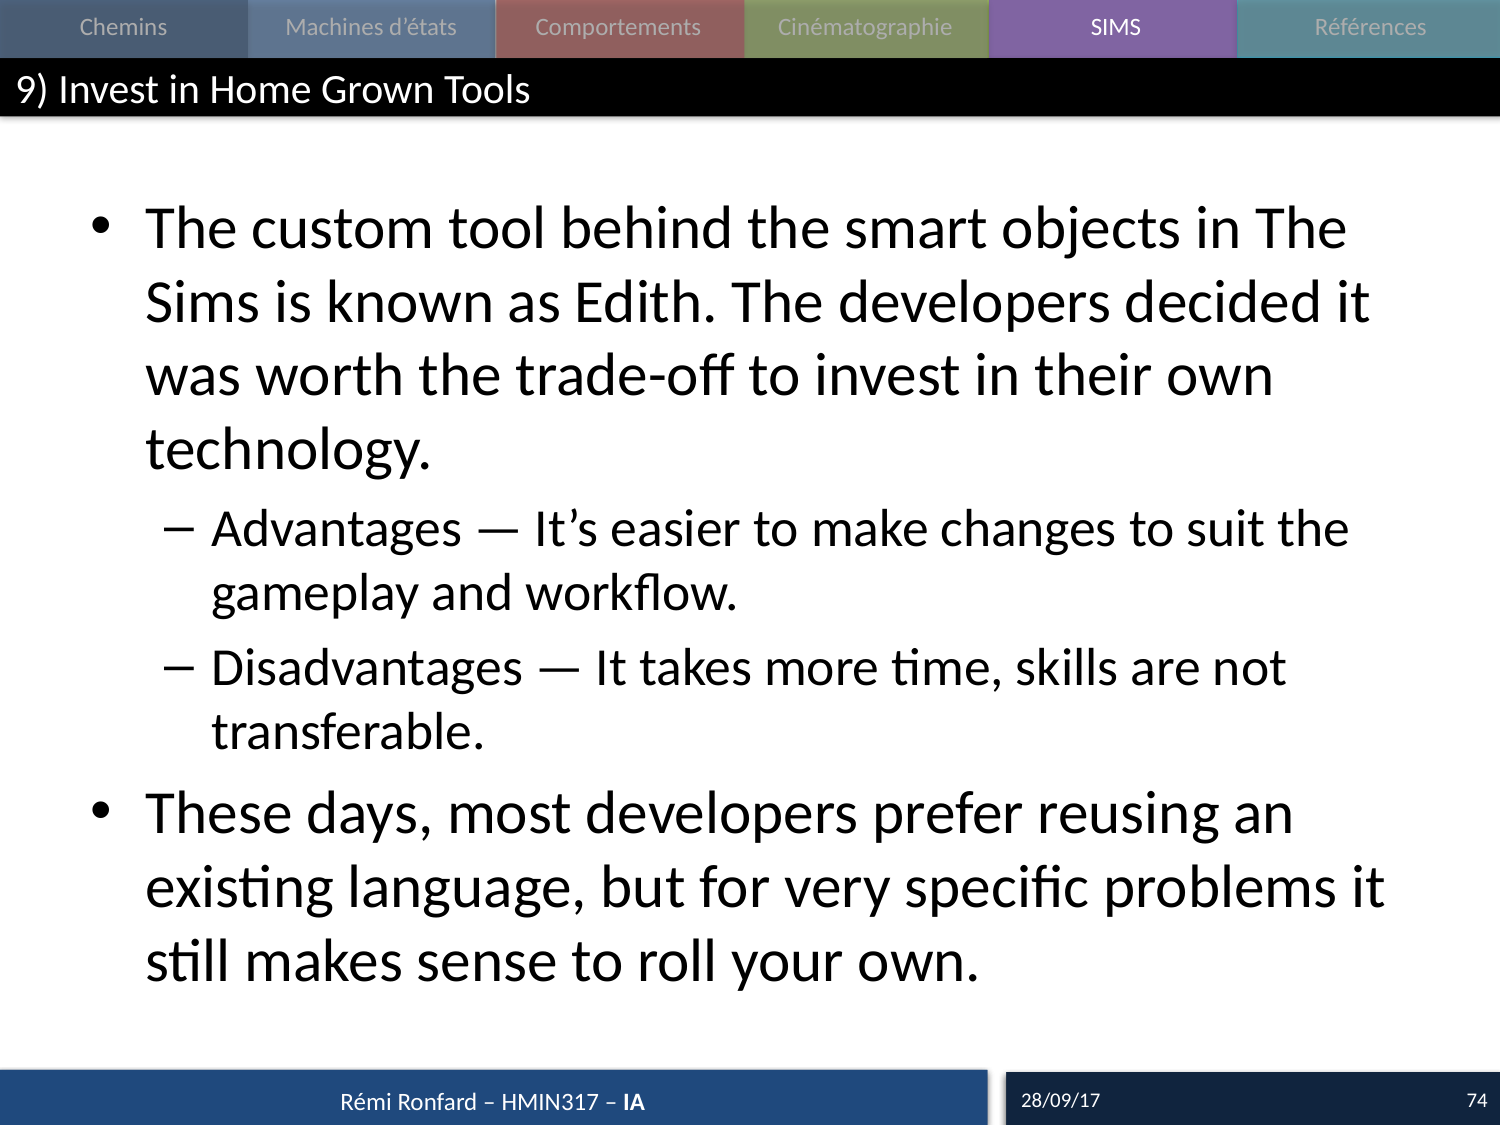

# 9) Invest in Home Grown Tools
The custom tool behind the smart objects in The Sims is known as Edith. The developers decided it was worth the trade-off to invest in their own technology.
Advantages — It’s easier to make changes to suit the gameplay and workflow.
Disadvantages — It takes more time, skills are not transferable.
These days, most developers prefer reusing an existing language, but for very specific problems it still makes sense to roll your own.

28/09/17
74
Rémi Ronfard – HMIN317 – IA